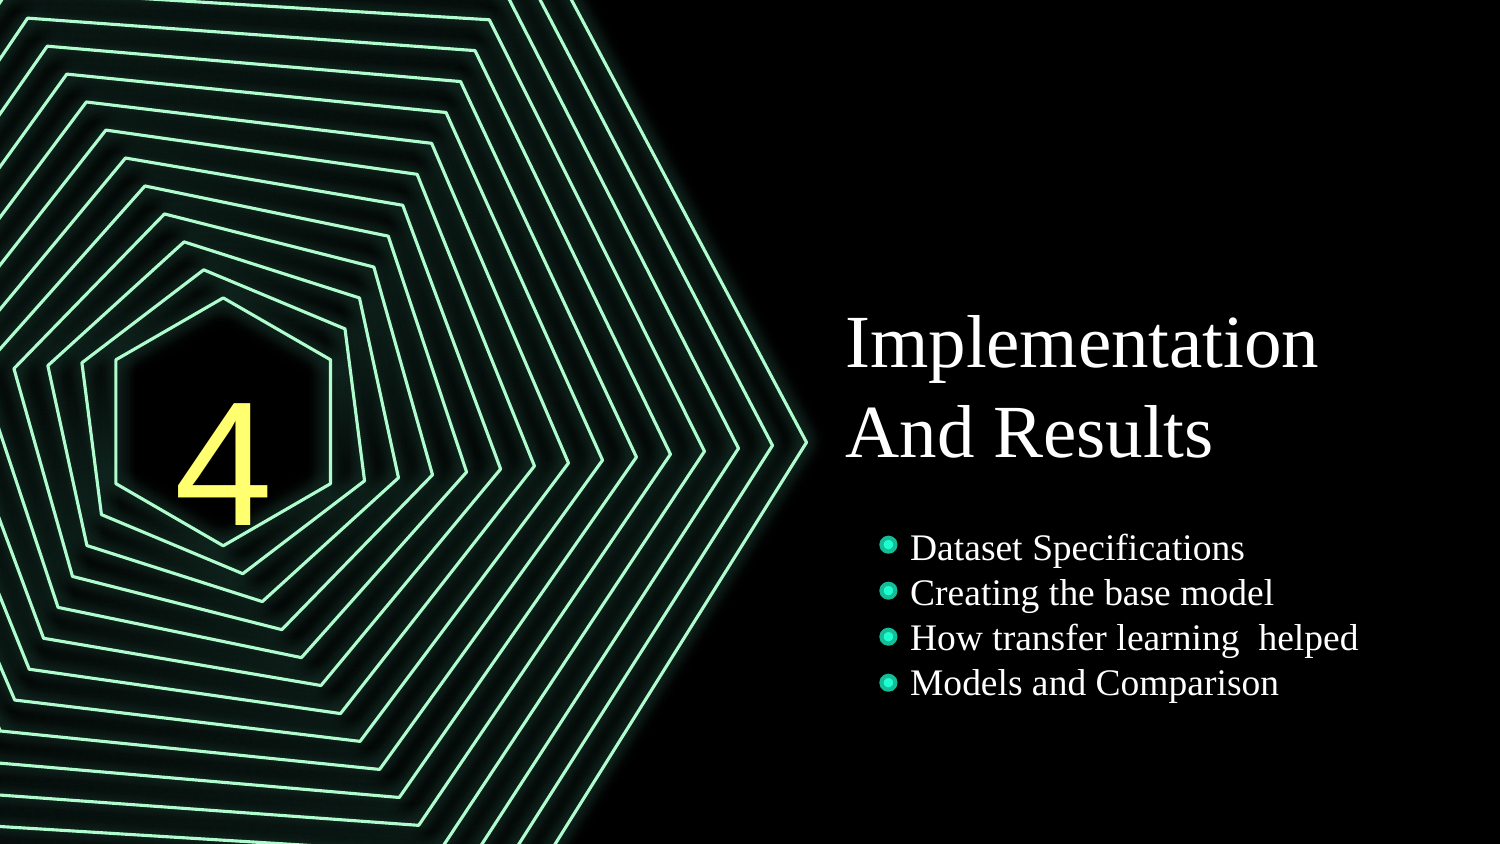

# Implementation And Results
4
Dataset Specifications
Creating the base model
How transfer learning  helped
Models and Comparison